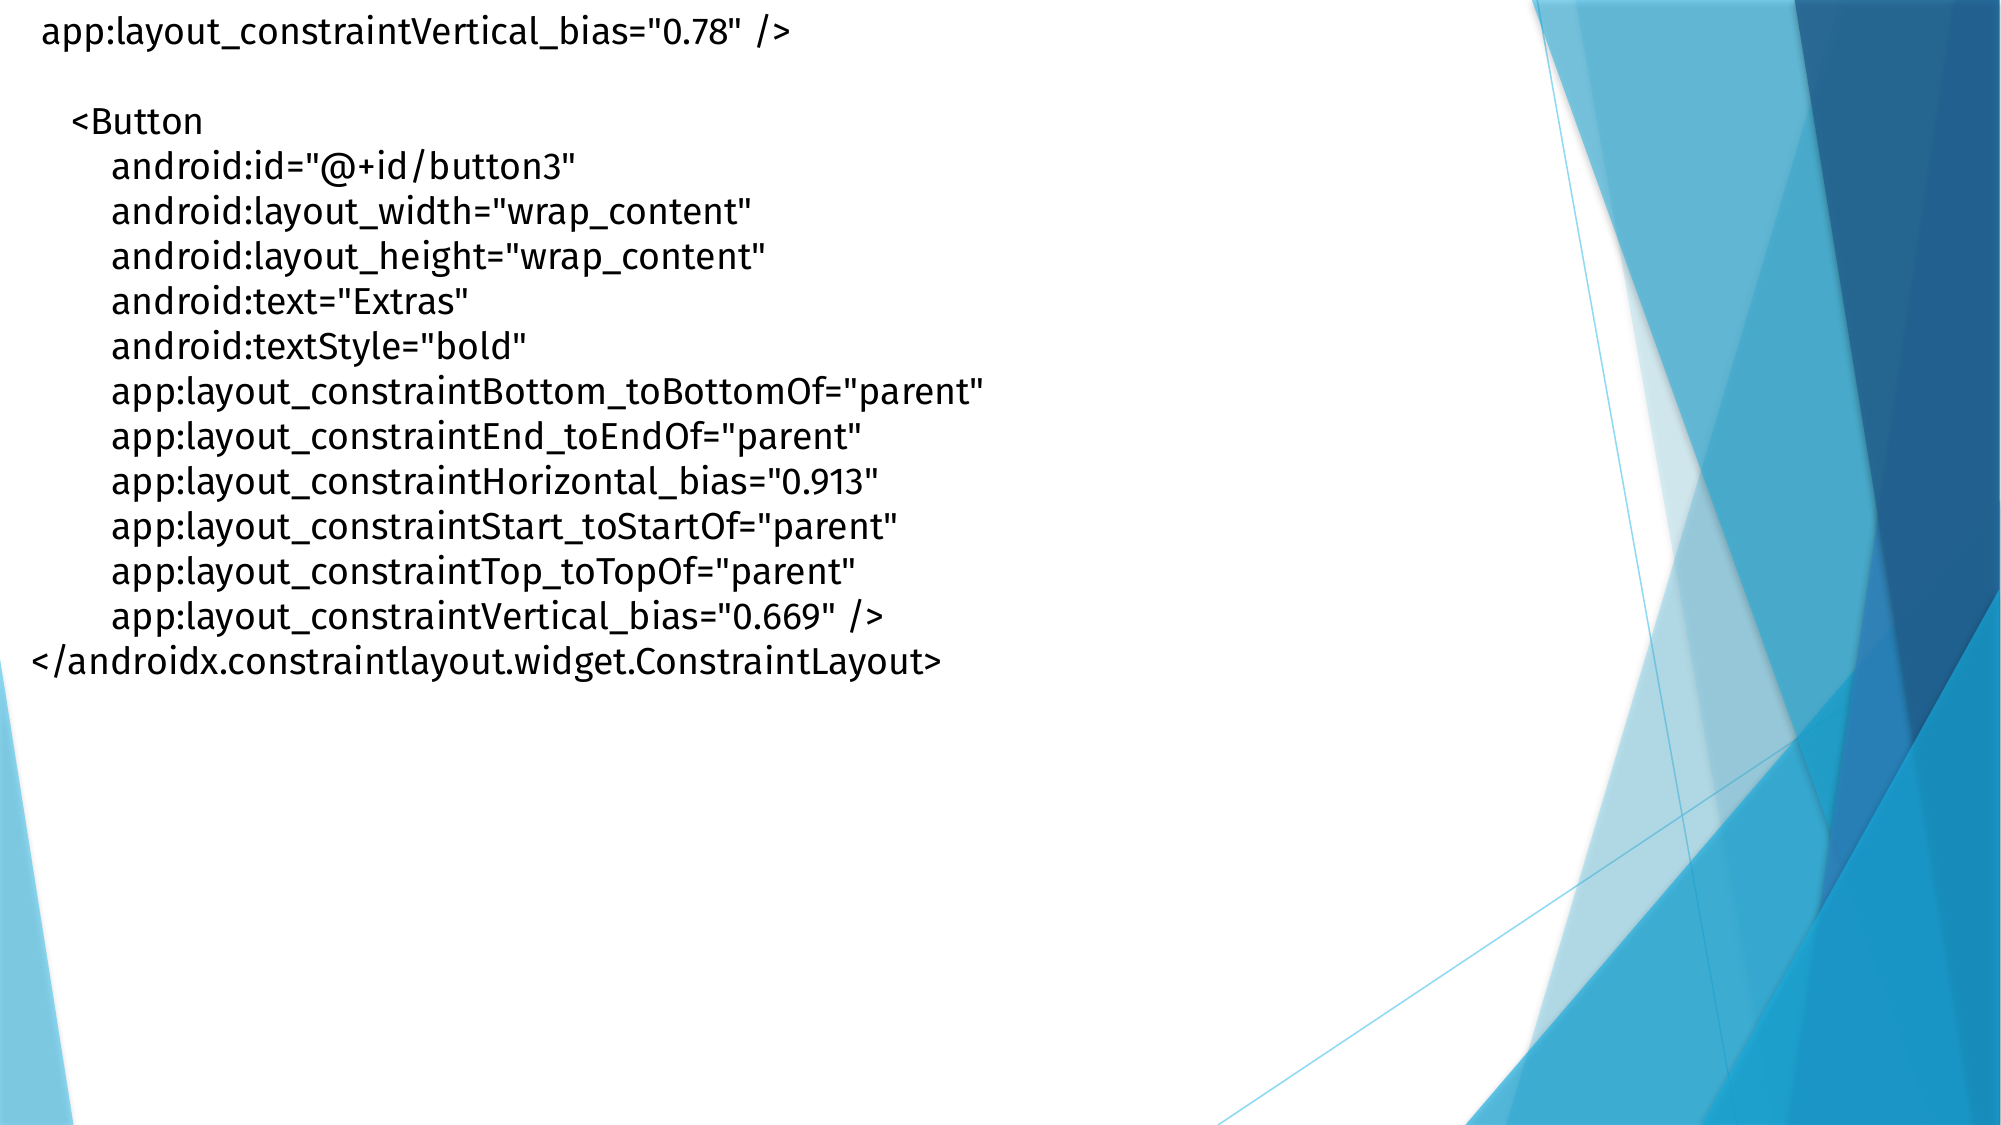

app:layout_constraintVertical_bias="0.78" />

    <Button
        android:id="@+id/button3"
        android:layout_width="wrap_content"
        android:layout_height="wrap_content"
        android:text="Extras"
        android:textStyle="bold"
        app:layout_constraintBottom_toBottomOf="parent"
        app:layout_constraintEnd_toEndOf="parent"
        app:layout_constraintHorizontal_bias="0.913"
        app:layout_constraintStart_toStartOf="parent"
        app:layout_constraintTop_toTopOf="parent"
        app:layout_constraintVertical_bias="0.669" />
</androidx.constraintlayout.widget.ConstraintLayout>